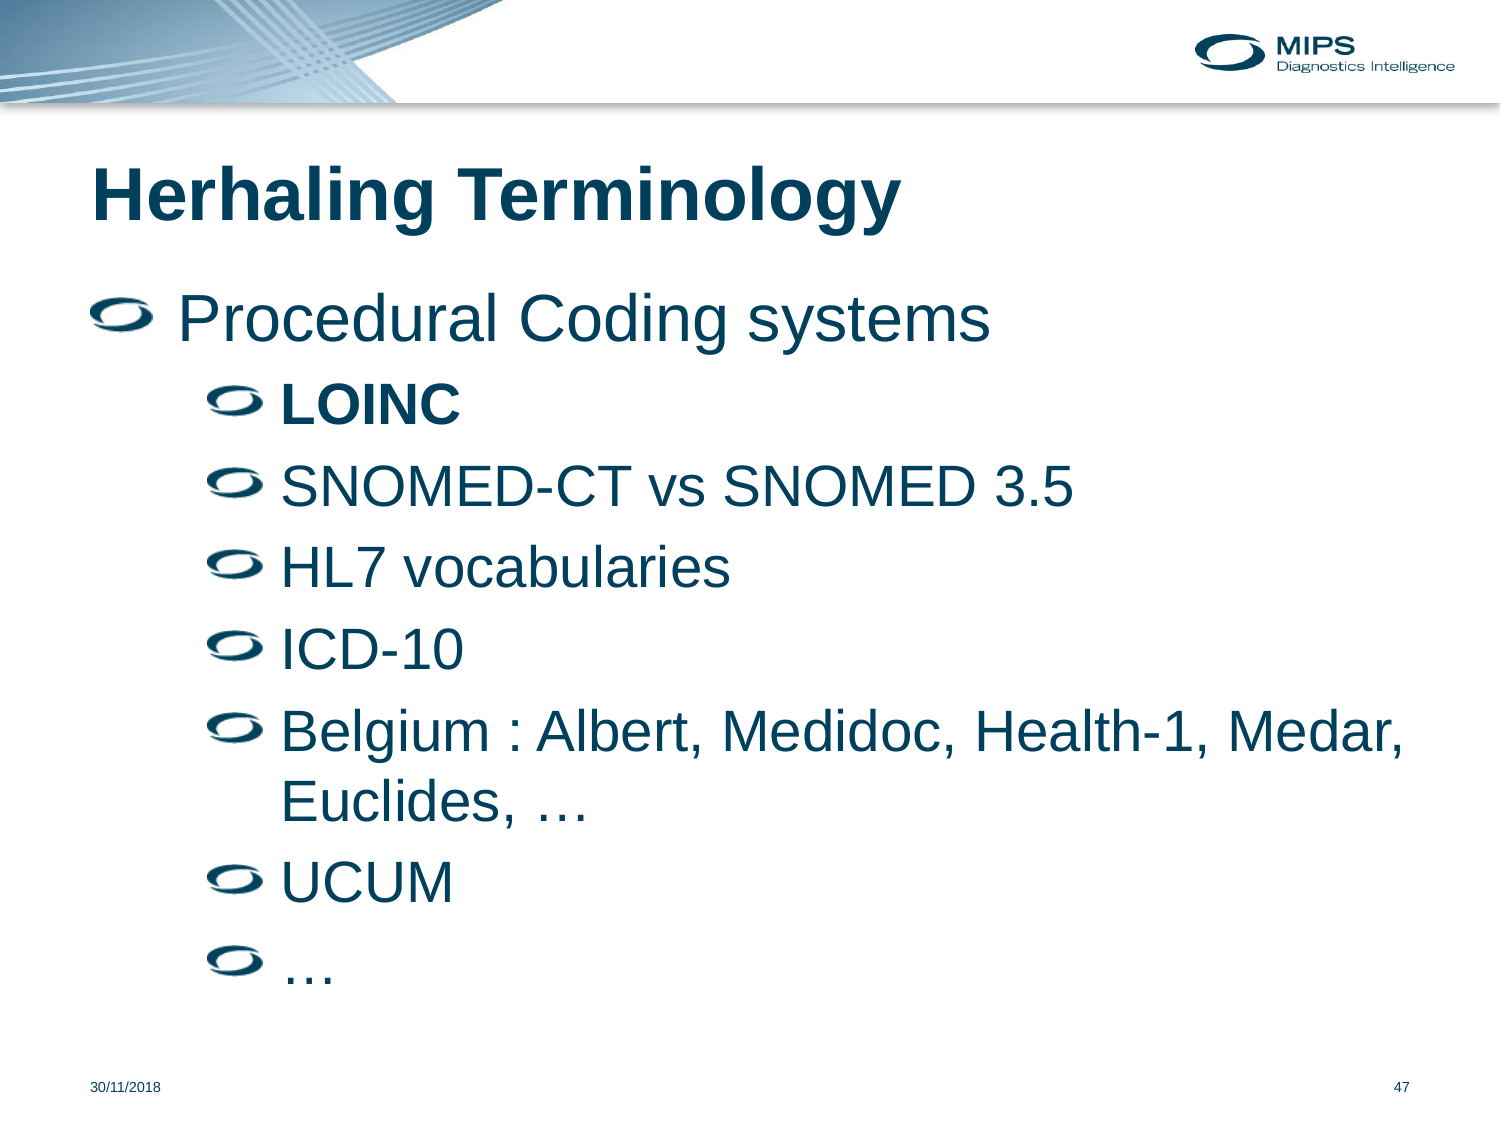

# Herhaling Terminology
Procedural Coding systems
LOINC
SNOMED-CT vs SNOMED 3.5
HL7 vocabularies
ICD-10
Belgium : Albert, Medidoc, Health-1, Medar, Euclides, …
UCUM
…
30/11/2018
47